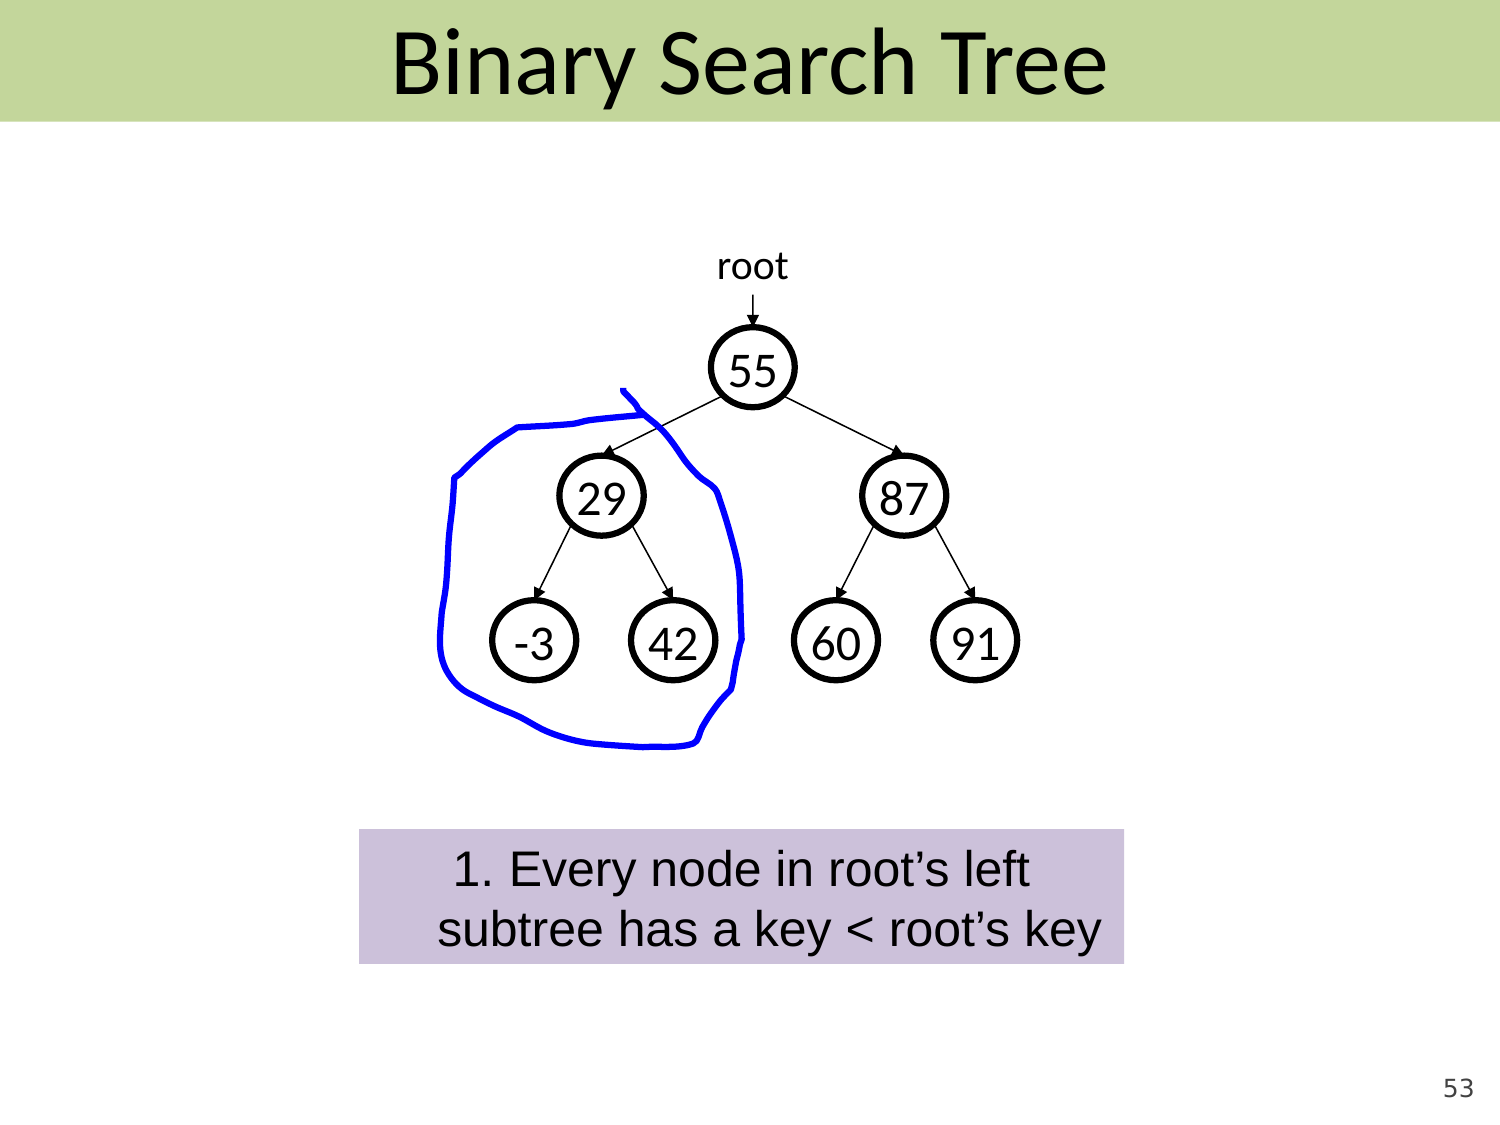

# Binary Search Tree
root
55
29
87
-3
42
60
91

Every node in root’s left subtree has a key < root’s key